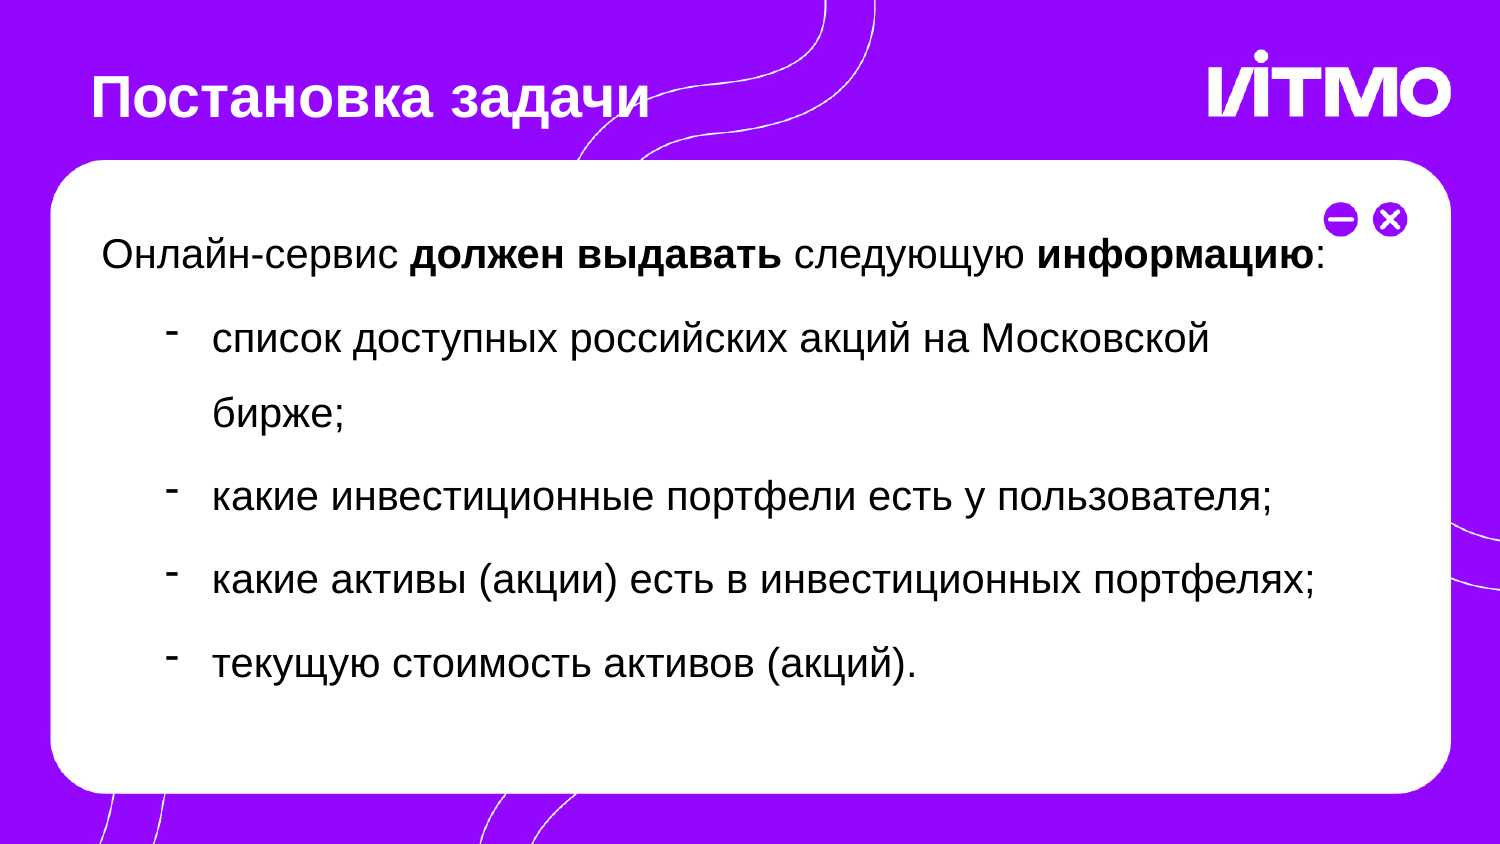

# Постановка задачи
 Онлайн-сервис должен выдавать следующую информацию:
список доступных российских акций на Московской бирже;
какие инвестиционные портфели есть у пользователя;
какие активы (акции) есть в инвестиционных портфелях;
текущую стоимость активов (акций).